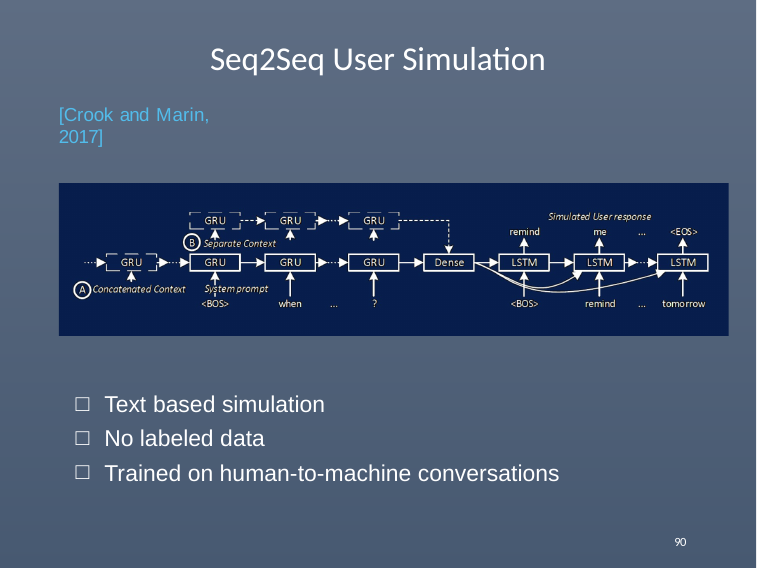

# Seq2Seq User Simulation
[Crook and Marin, 2017]

Text based simulation
No labeled data
Trained on human-to-machine conversations
90